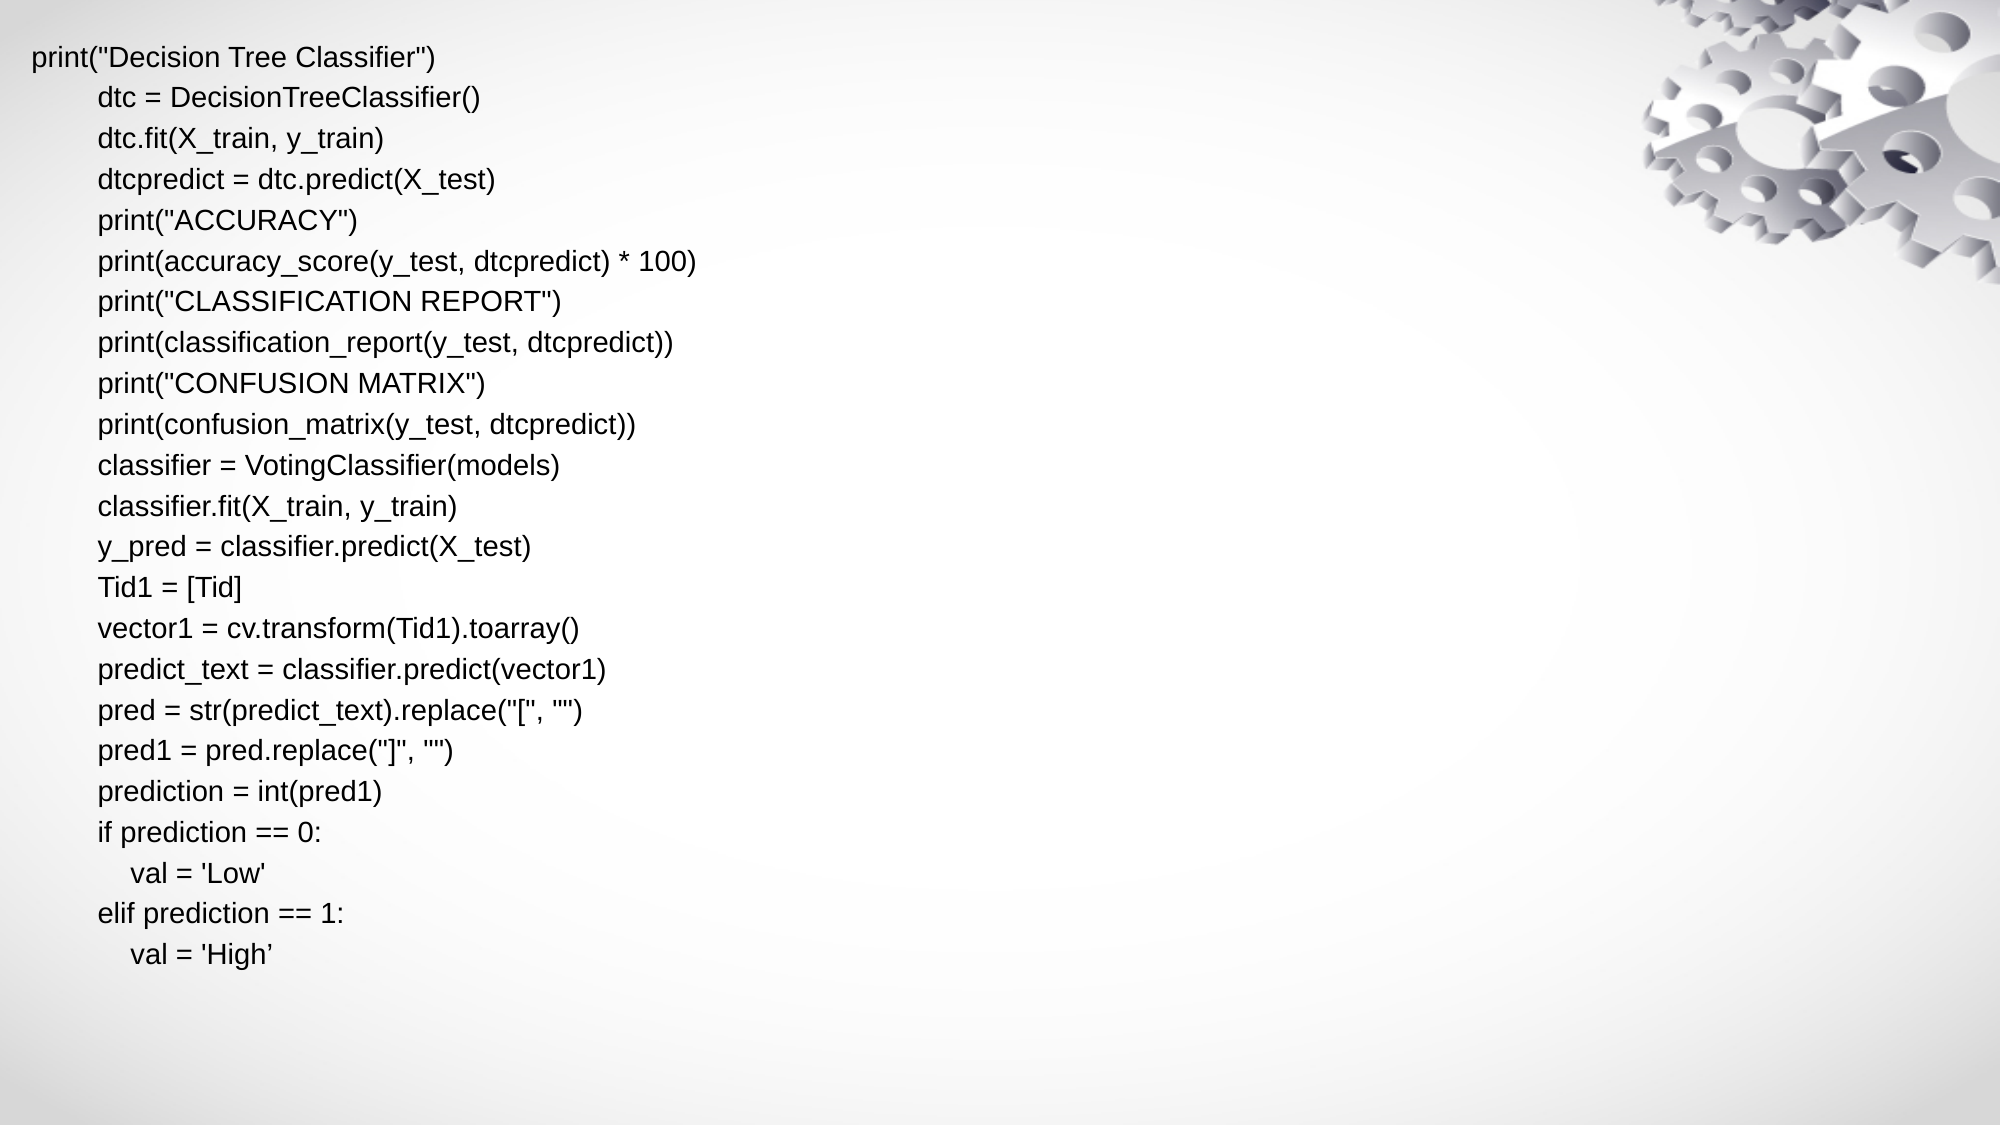

print("Decision Tree Classifier")
        dtc = DecisionTreeClassifier()
        dtc.fit(X_train, y_train)
        dtcpredict = dtc.predict(X_test)
        print("ACCURACY")
        print(accuracy_score(y_test, dtcpredict) * 100)
        print("CLASSIFICATION REPORT")
        print(classification_report(y_test, dtcpredict))
        print("CONFUSION MATRIX")
        print(confusion_matrix(y_test, dtcpredict))
        classifier = VotingClassifier(models)
        classifier.fit(X_train, y_train)
        y_pred = classifier.predict(X_test)
        Tid1 = [Tid]
        vector1 = cv.transform(Tid1).toarray()
        predict_text = classifier.predict(vector1)
        pred = str(predict_text).replace("[", "")
        pred1 = pred.replace("]", "")
        prediction = int(pred1)
        if prediction == 0:
            val = 'Low'
        elif prediction == 1:
            val = 'High’